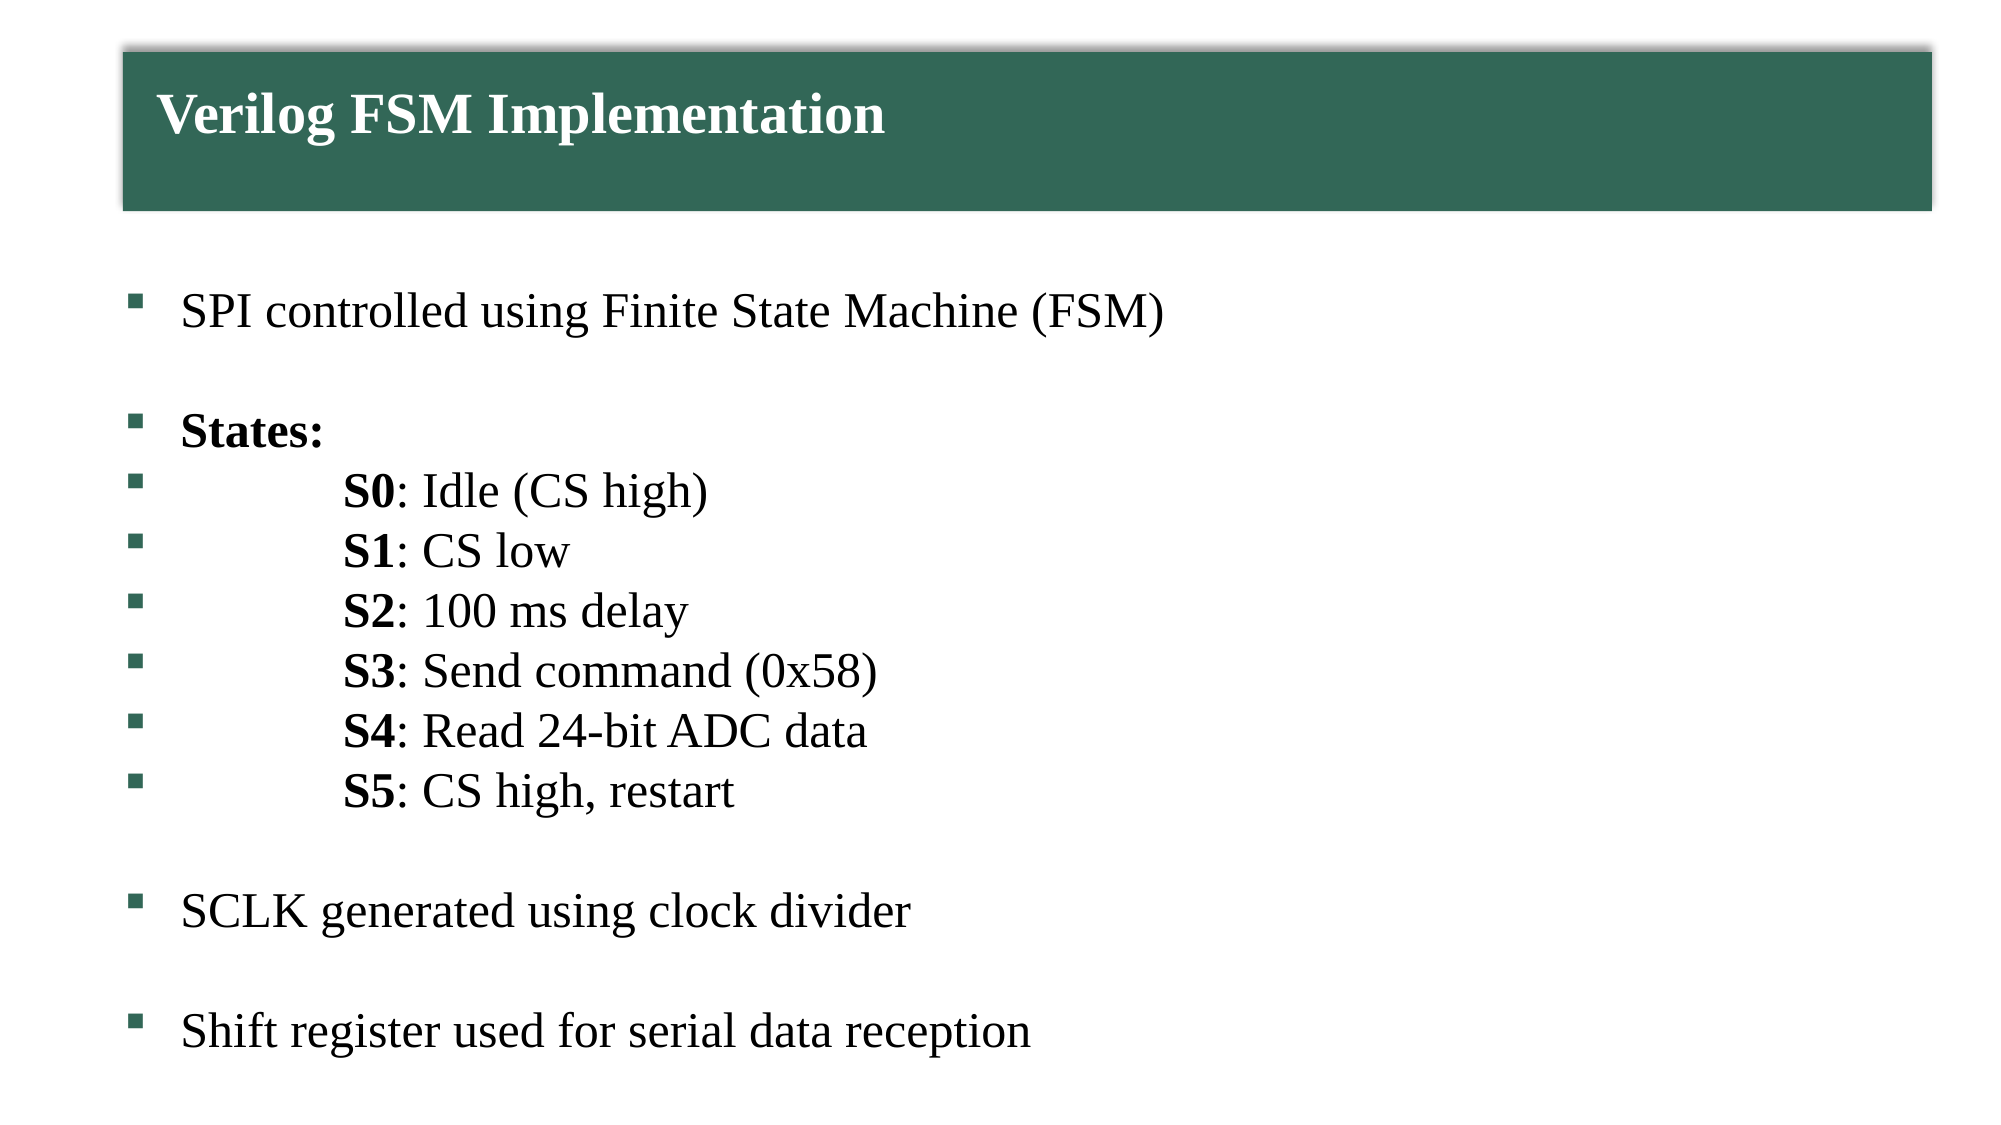

Verilog FSM Implementation
SPI controlled using Finite State Machine (FSM)

States:
             S0: Idle (CS high)
             S1: CS low
             S2: 100 ms delay
             S3: Send command (0x58)
             S4: Read 24-bit ADC data
             S5: CS high, restart

SCLK generated using clock divider

Shift register used for serial data reception